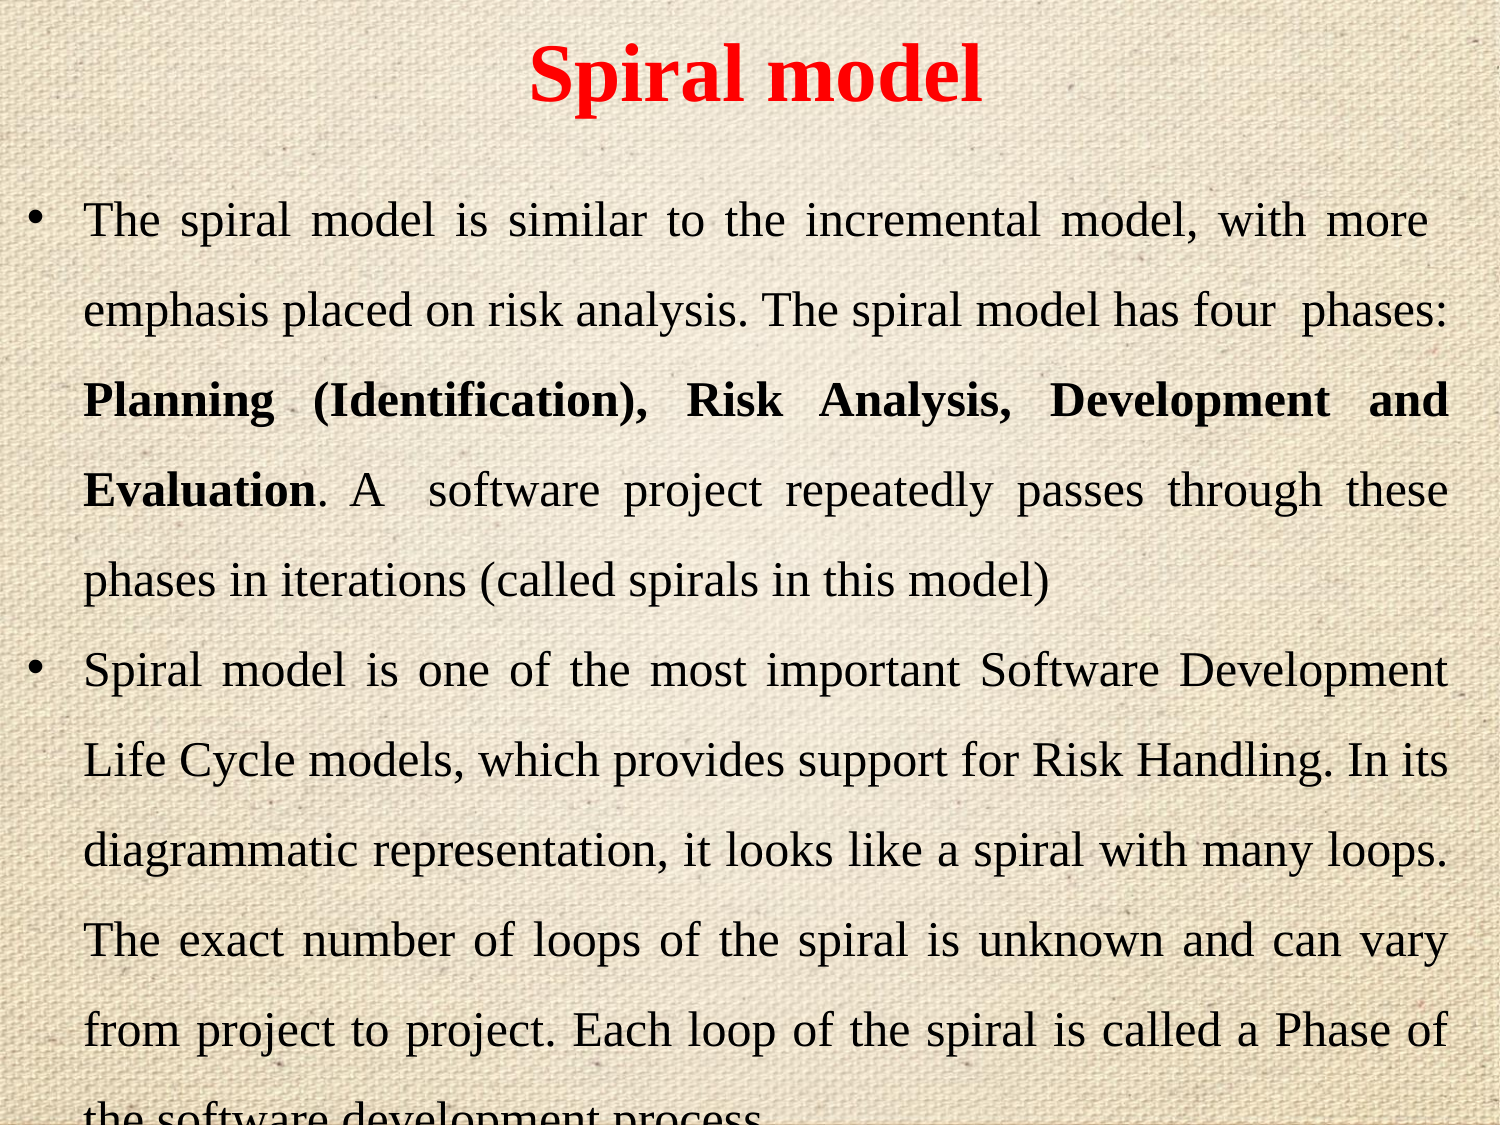

# Spiral model
The spiral model is similar to the incremental model, with more  emphasis placed on risk analysis. The spiral model has four  phases: Planning (Identification), Risk Analysis, Development and Evaluation. A  software project repeatedly passes through these phases in iterations (called spirals in this model)
Spiral model is one of the most important Software Development Life Cycle models, which provides support for Risk Handling. In its diagrammatic representation, it looks like a spiral with many loops. The exact number of loops of the spiral is unknown and can vary from project to project. Each loop of the spiral is called a Phase of the software development process.